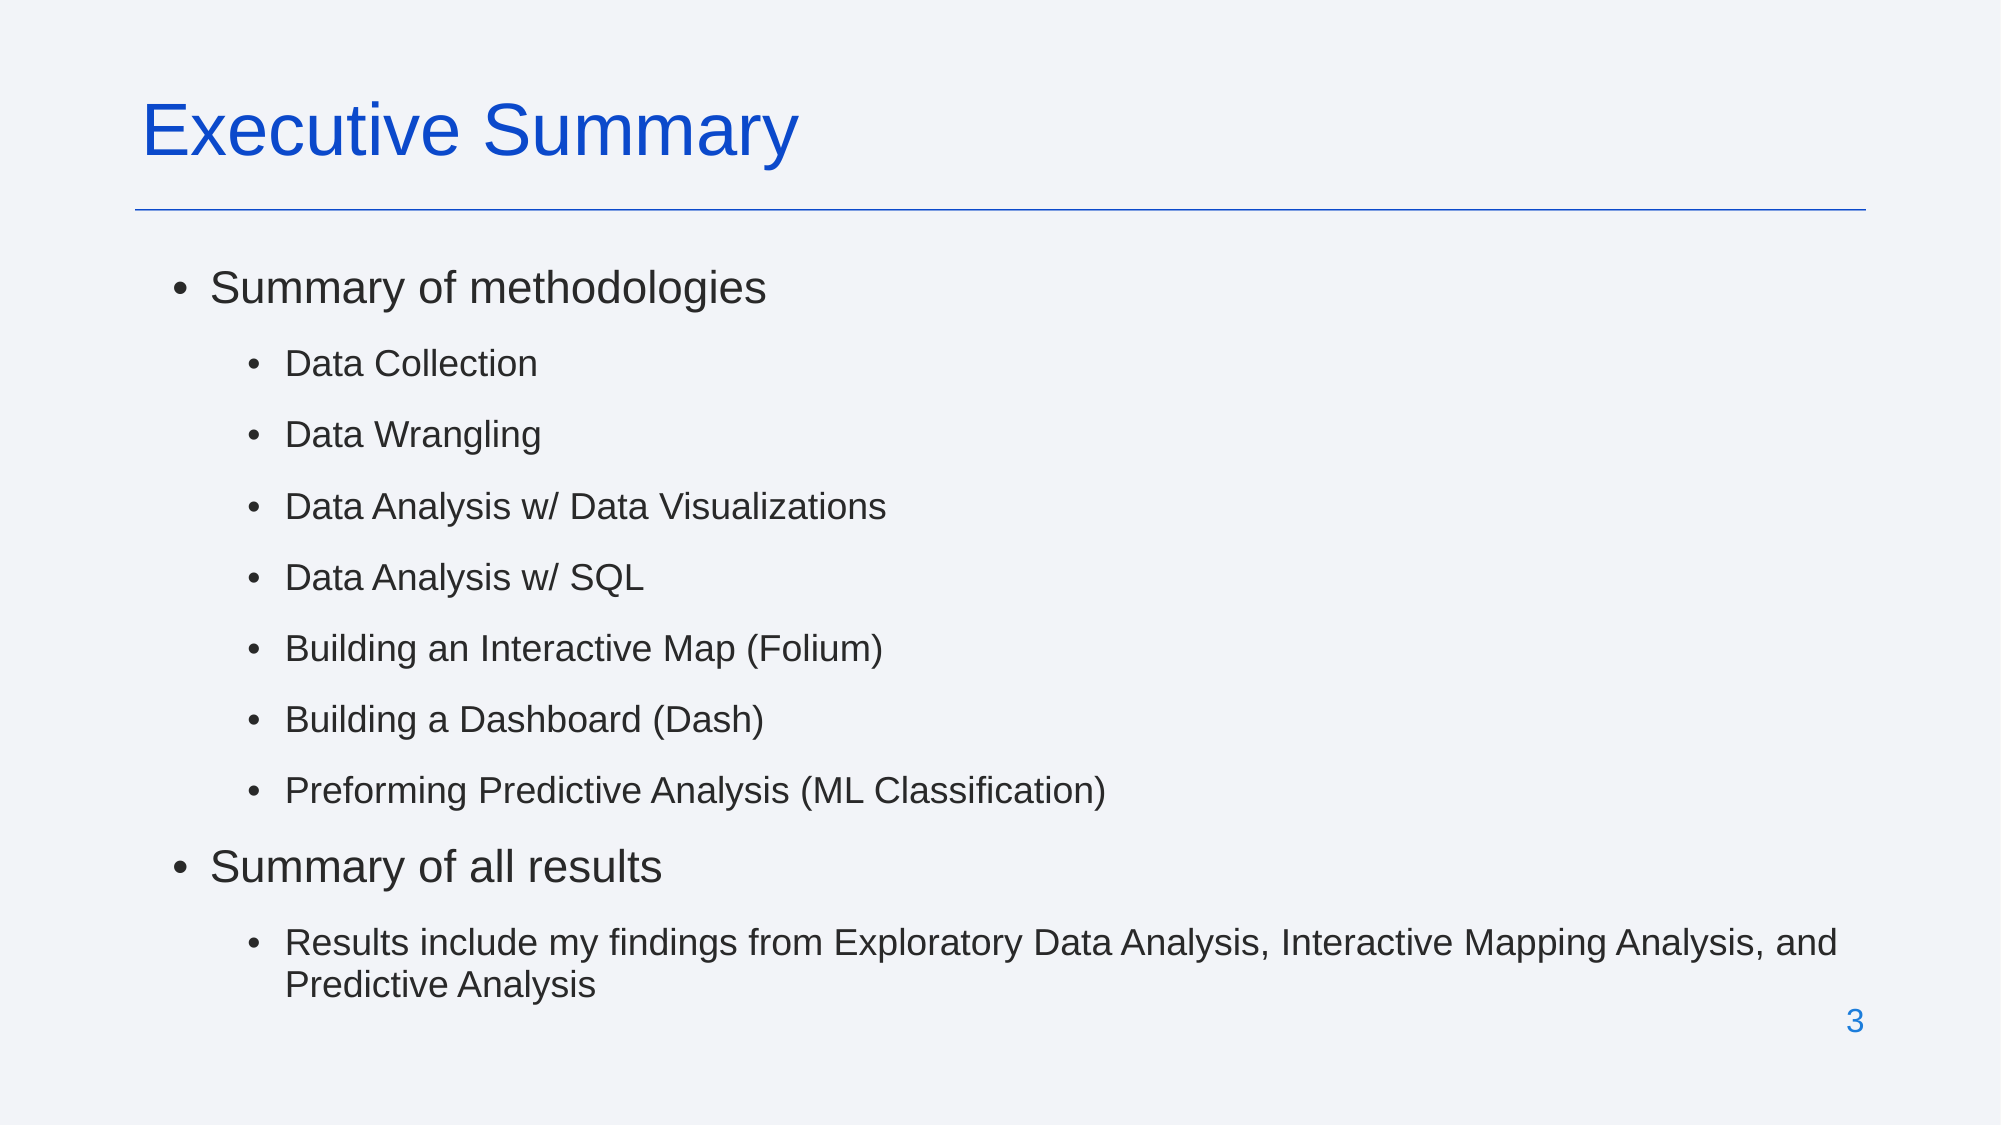

Executive Summary
Summary of methodologies
Data Collection
Data Wrangling
Data Analysis w/ Data Visualizations
Data Analysis w/ SQL
Building an Interactive Map (Folium)
Building a Dashboard (Dash)
Preforming Predictive Analysis (ML Classification)
Summary of all results
Results include my findings from Exploratory Data Analysis, Interactive Mapping Analysis, and Predictive Analysis
3